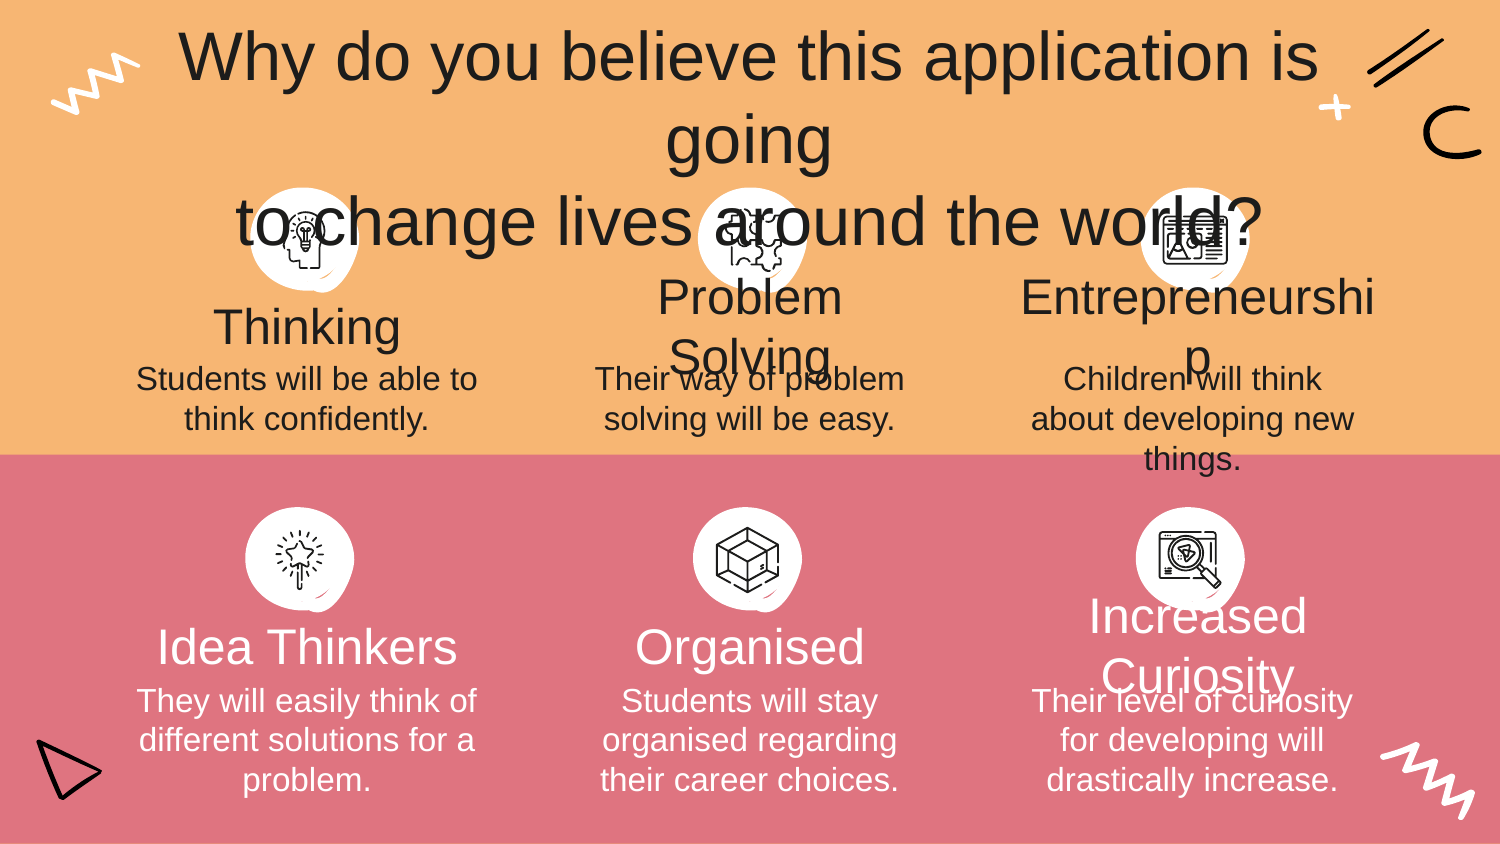

Why do you believe this application is going
to change lives around the world?

# Thinking
Problem Solving
Entrepreneurship
Students will be able to think confidently.
Their way of problem solving will be easy.
Children will think about developing new things.

Increased Curiosity
Idea Thinkers
Organised
They will easily think of different solutions for a problem.
Students will stay organised regarding their career choices.
Their level of curiosity for developing will drastically increase.